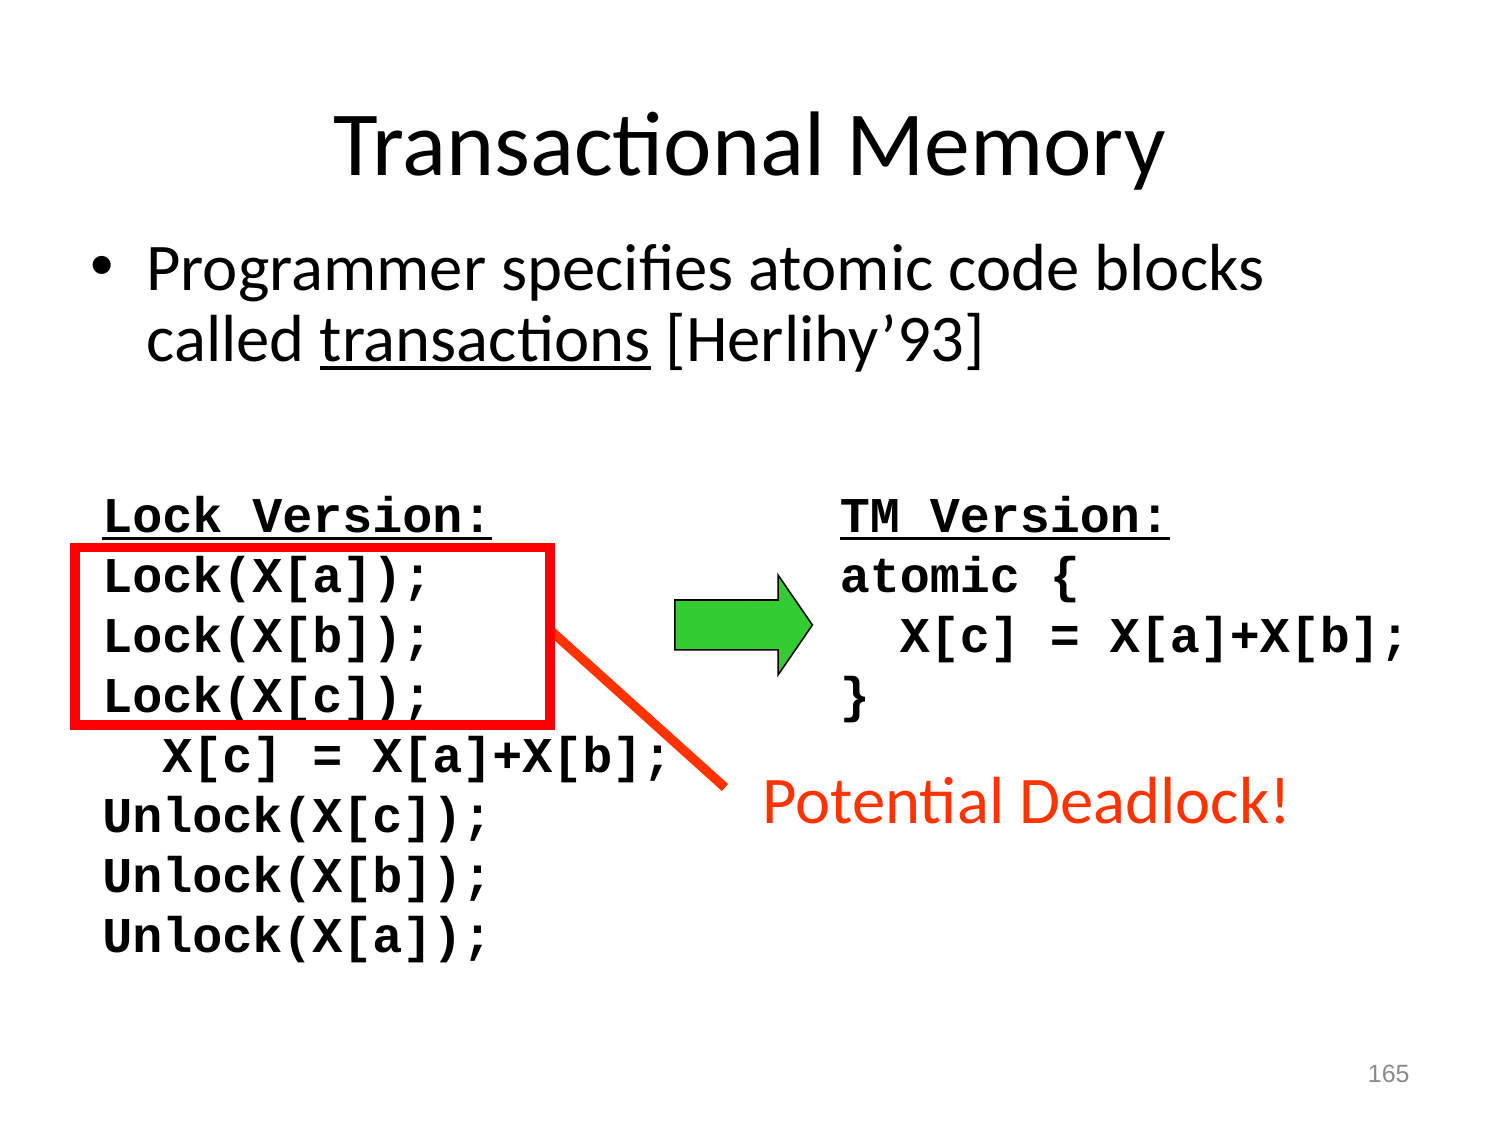

# Transactional Memory
Programmer specifies atomic code blocks called transactions [Herlihy’93]
Lock Version:
Lock(X[a]);
Lock(X[b]);
Lock(X[c]);
  X[c] = X[a]+X[b];
Unlock(X[c]);
Unlock(X[b]);
Unlock(X[a]);
TM Version:
atomic {
  X[c] = X[a]+X[b];
}

Potential Deadlock!

165